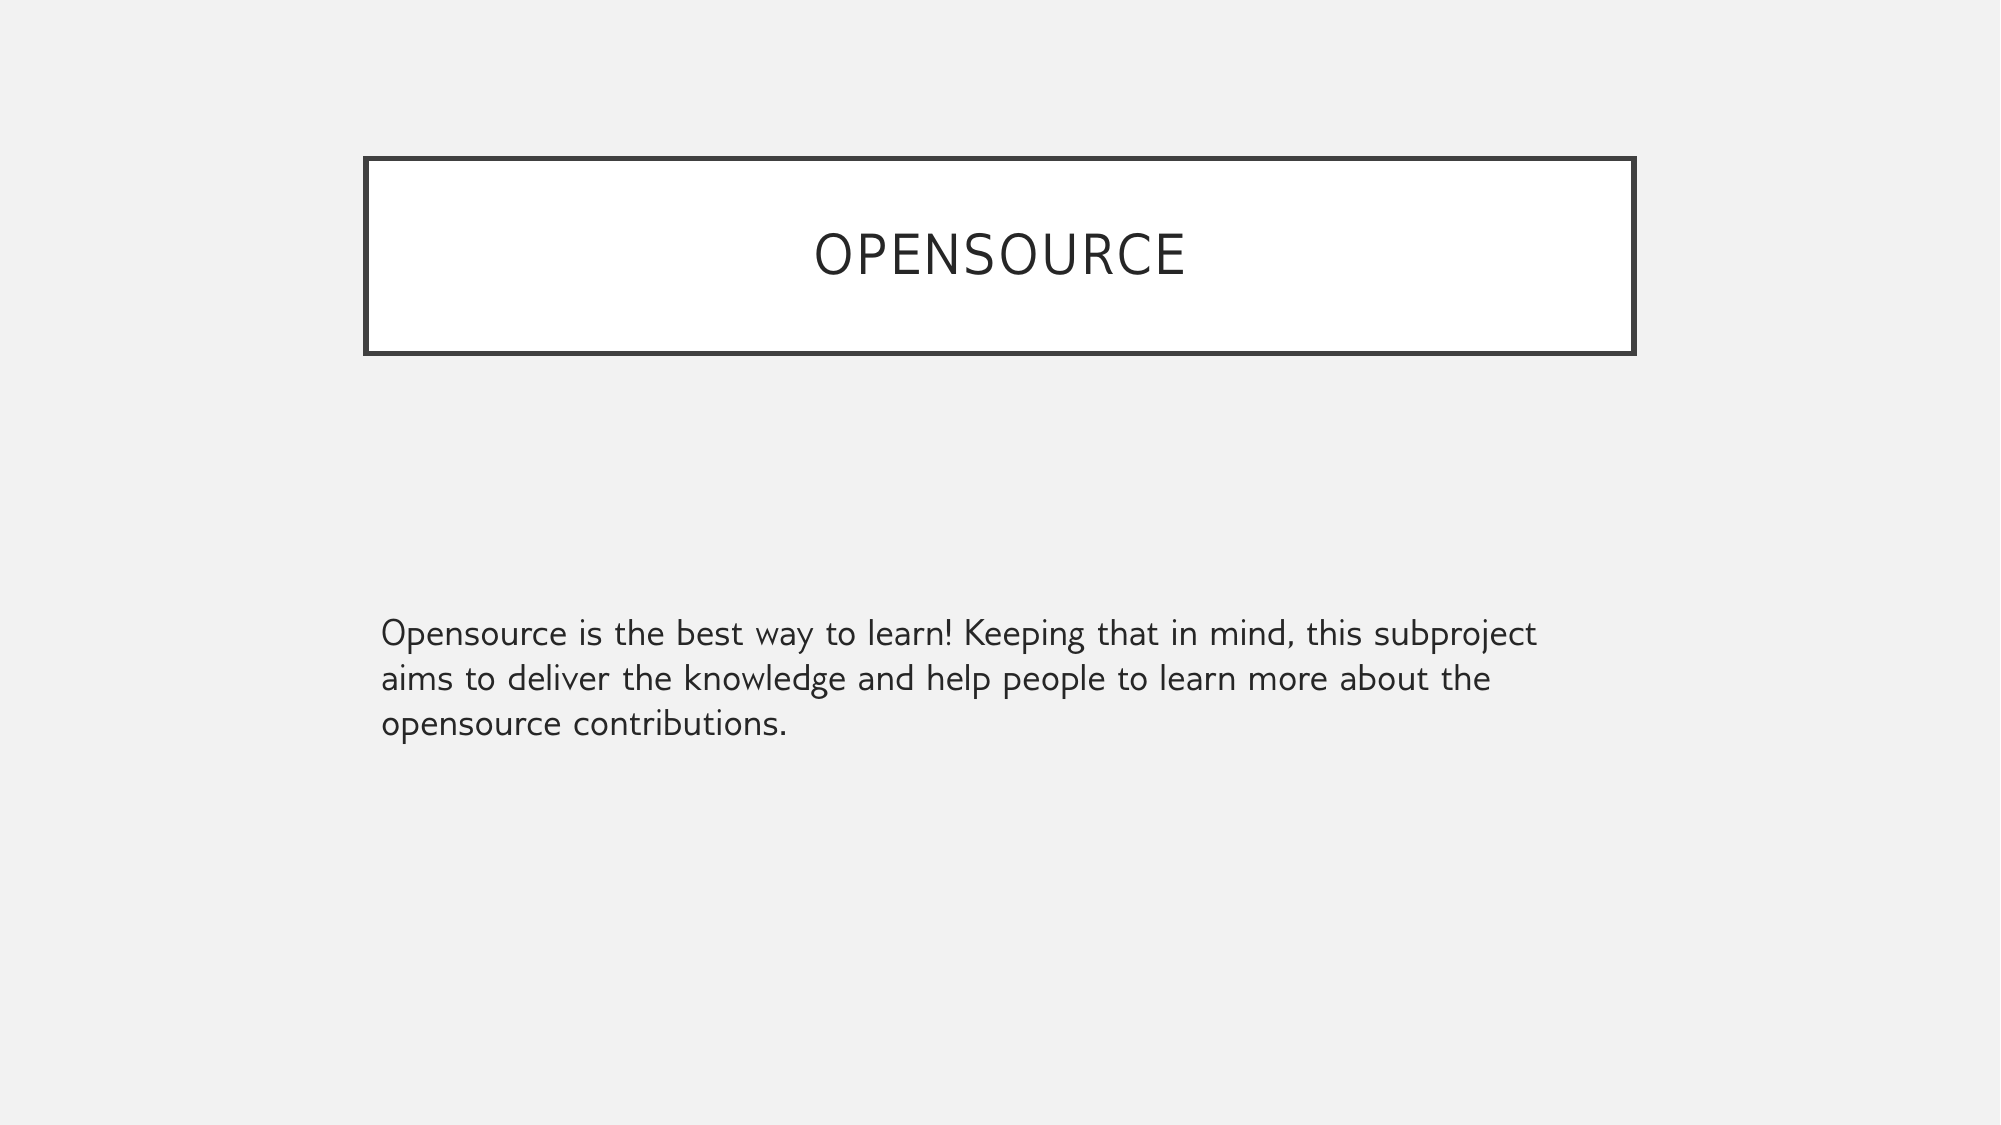

# Opensource
Opensource is the best way to learn! Keeping that in mind, this subproject aims to deliver the knowledge and help people to learn more about the opensource contributions.